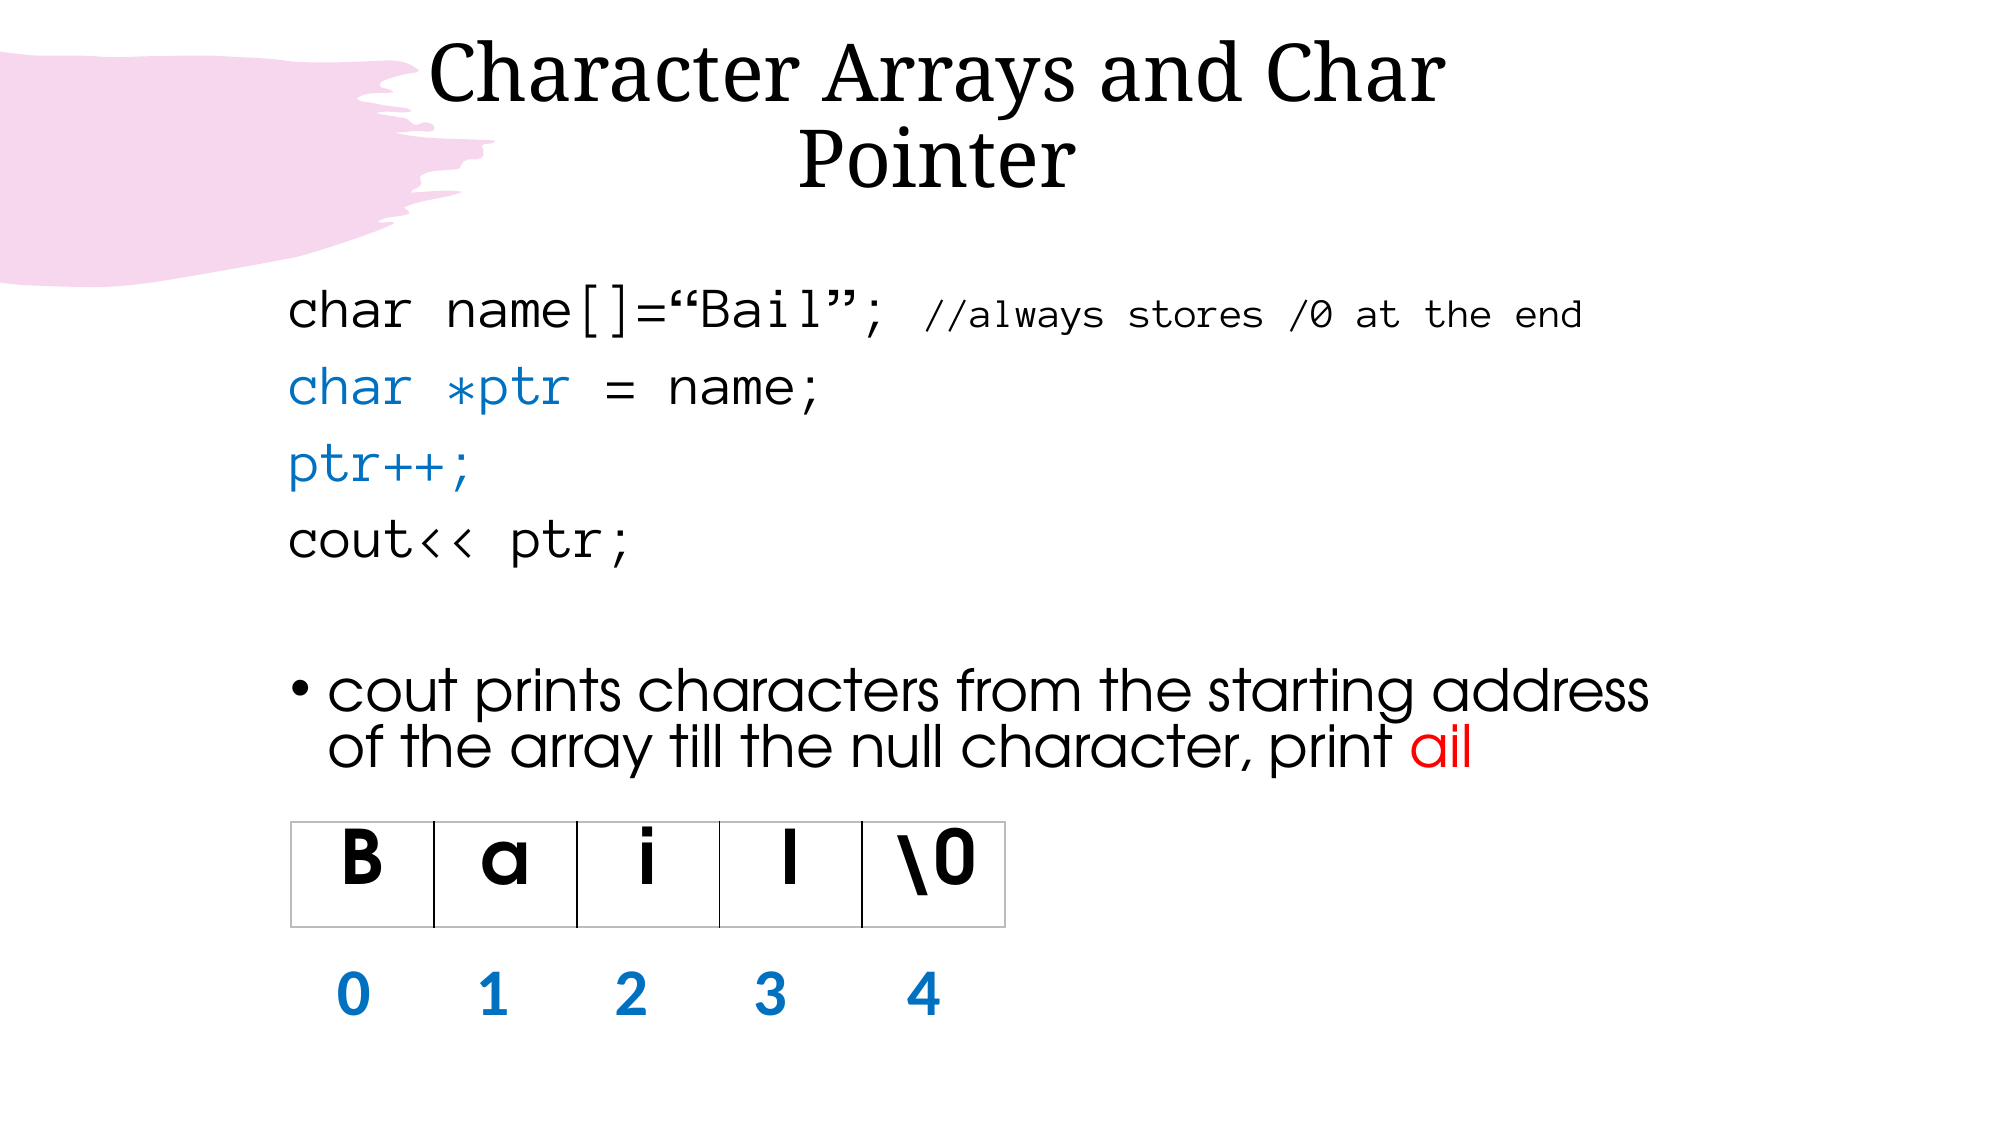

# Character Arrays and Char Pointer
char name[]=“Bail”; //always stores /0 at the end
char *ptr = name;
ptr++;
cout<< ptr;

cout prints characters from the starting address of the array till the null character, print ail
| B | a | i | l | \0 |
| --- | --- | --- | --- | --- |
  0       1       2       3        4